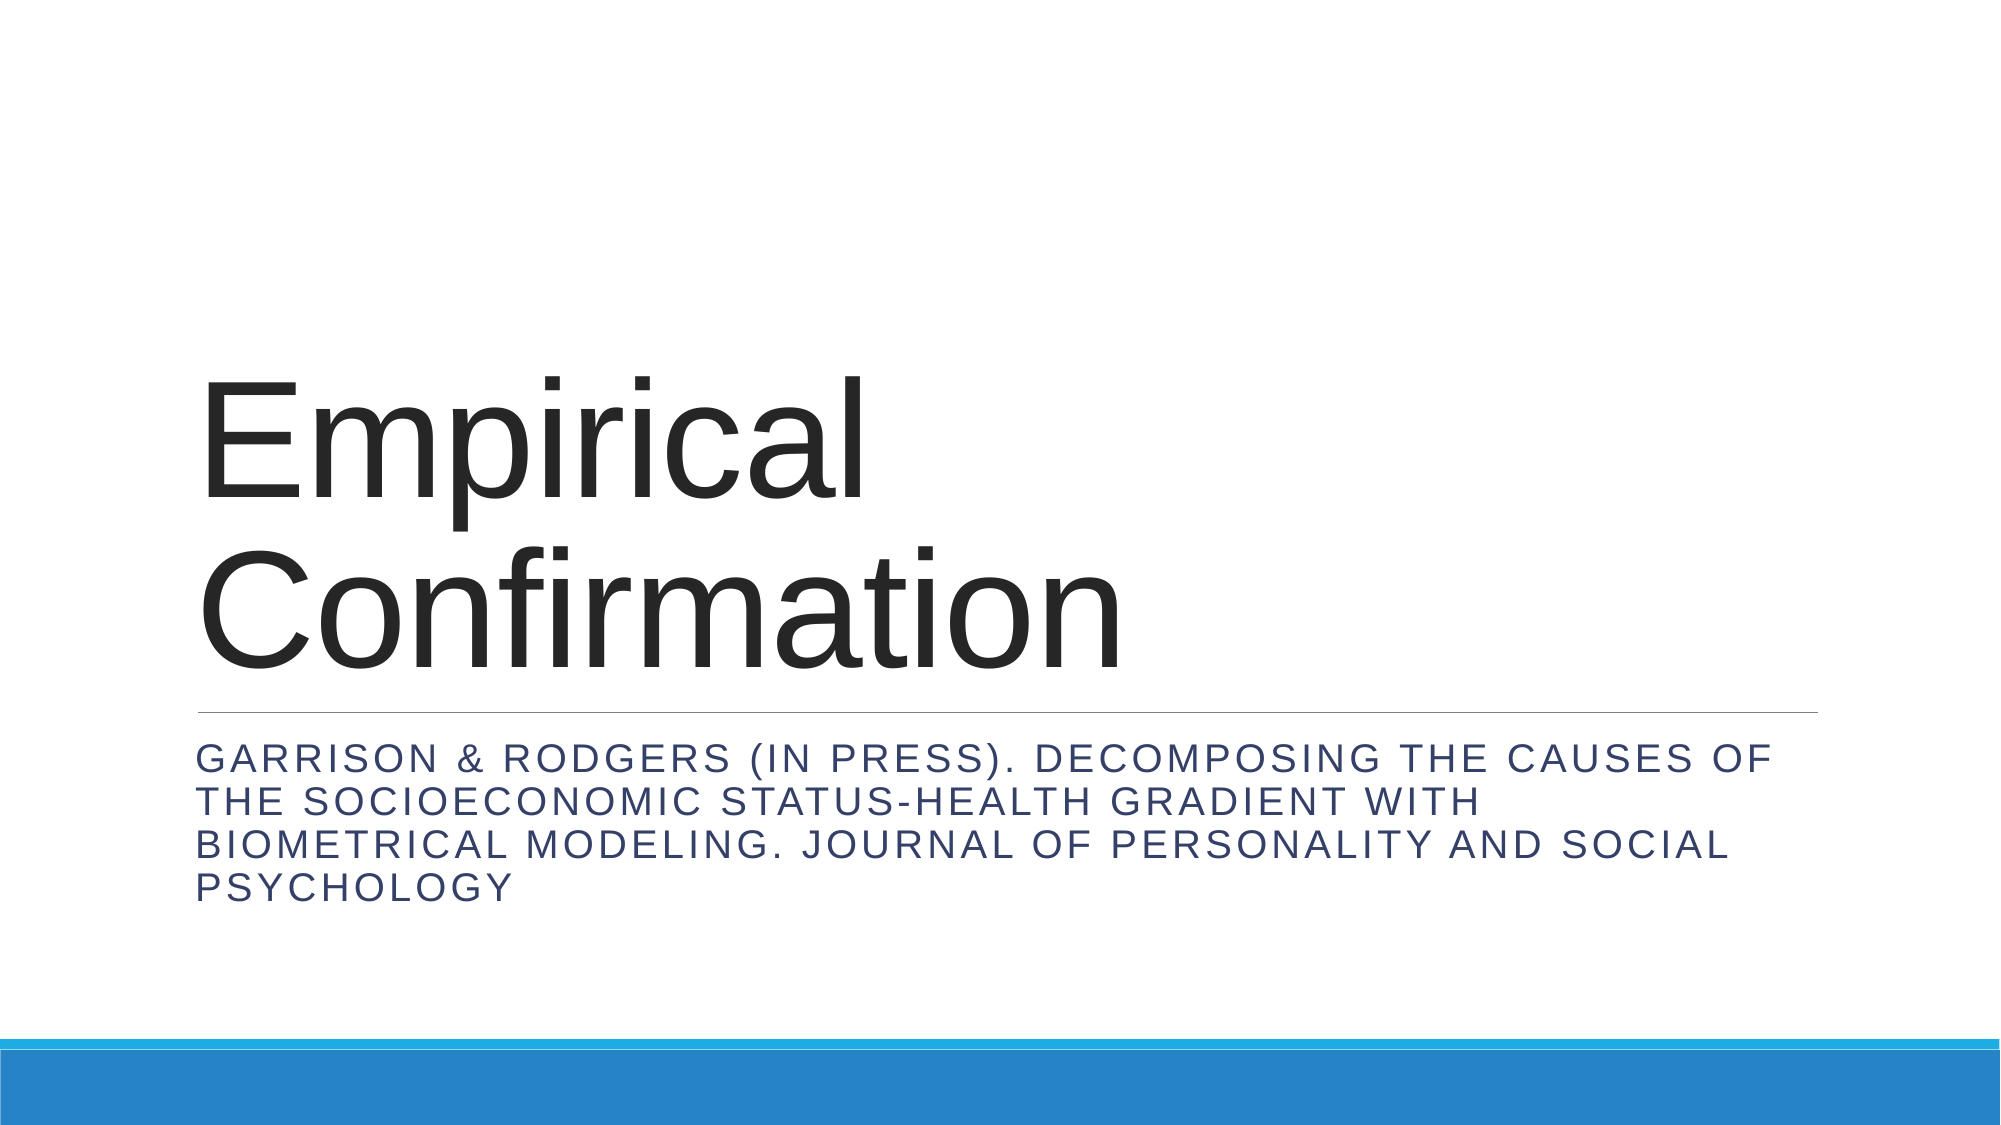

# Empirical Confirmation
Garrison & Rodgers (in press). Decomposing the Causes of the Socioeconomic Status-Health Gradient with Biometrical Modeling. Journal of Personality and Social Psychology